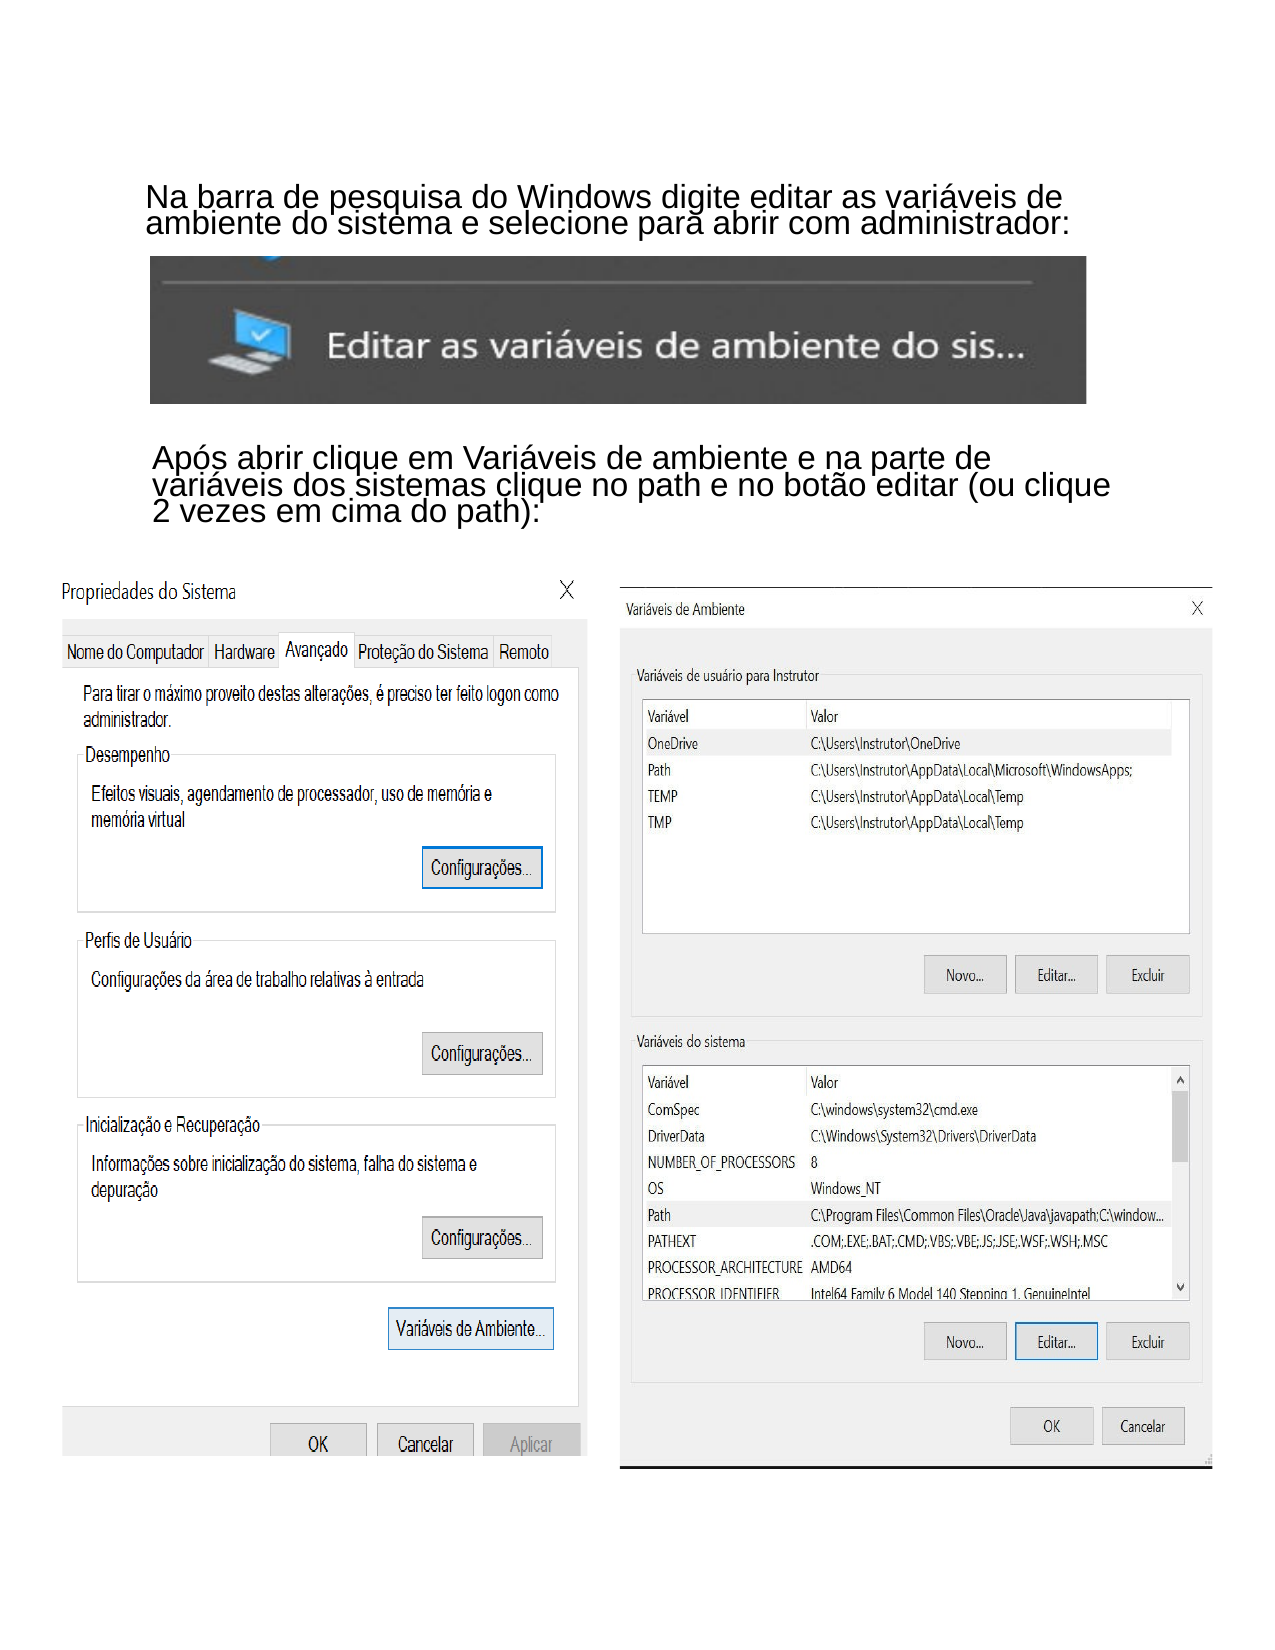

Na barra de pesquisa do Windows digite editar as variáveis de ambiente do sistema e selecione para abrir com administrador:

Após abrir clique em Variáveis de ambiente e na parte de variáveis dos sistemas clique no path e no botão editar (ou clique 2 vezes em cima do path):